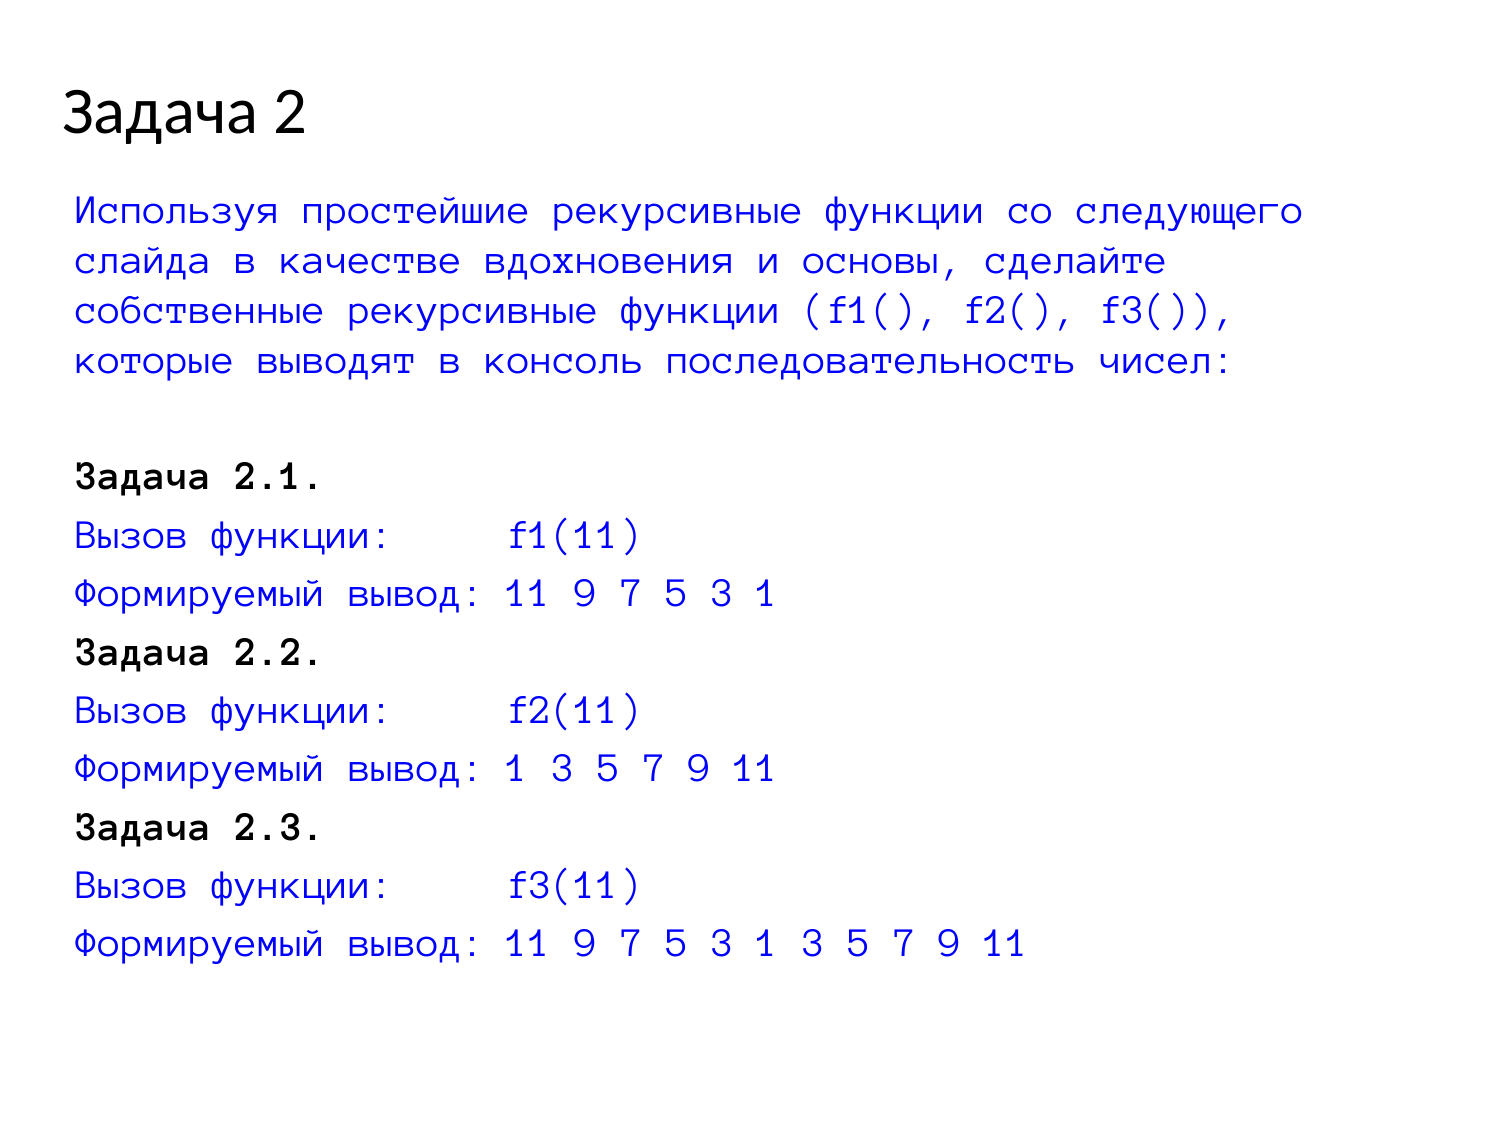

# Задача 2
Используя простейшие рекурсивные функции со следующего слайда в качестве вдохновения и основы, сделайте собственные рекурсивные функции (f1(), f2(), f3()), которые выводят в консоль последовательность чисел:

Задача 2.1.
Вызов функции: 	f1(11)
Формируемый вывод:	11 9 7 5 3 1
Задача 2.2.
Вызов функции: 	f2(11)
Формируемый вывод:	1 3 5 7 9 11
Задача 2.3.
Вызов функции: 	f3(11)
Формируемый вывод:	11 9 7 5 3 1 3 5 7 9 11